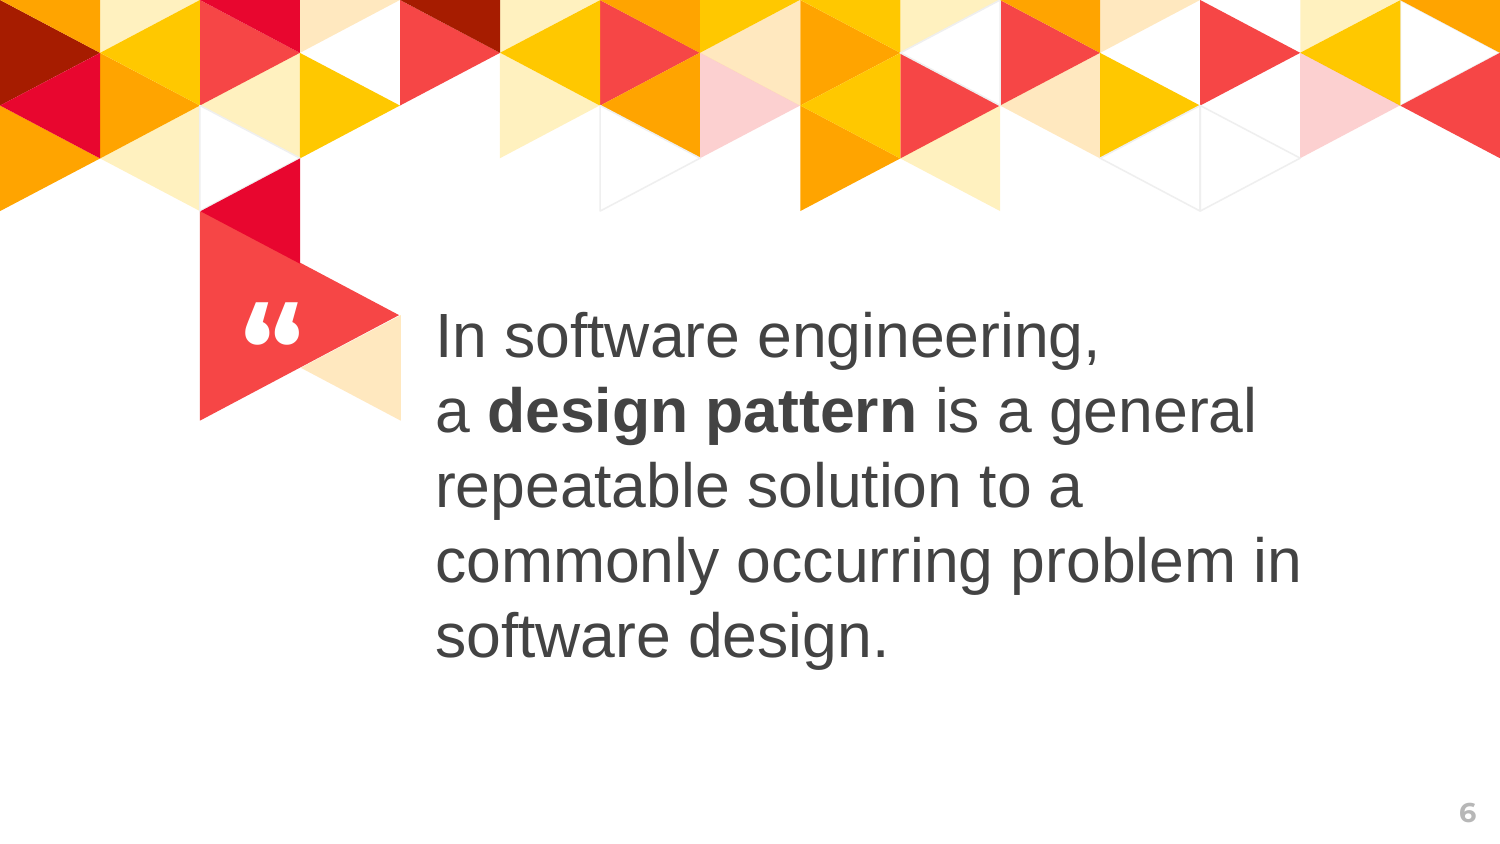

In software engineering, a design pattern is a general repeatable solution to a commonly occurring problem in software design.
6